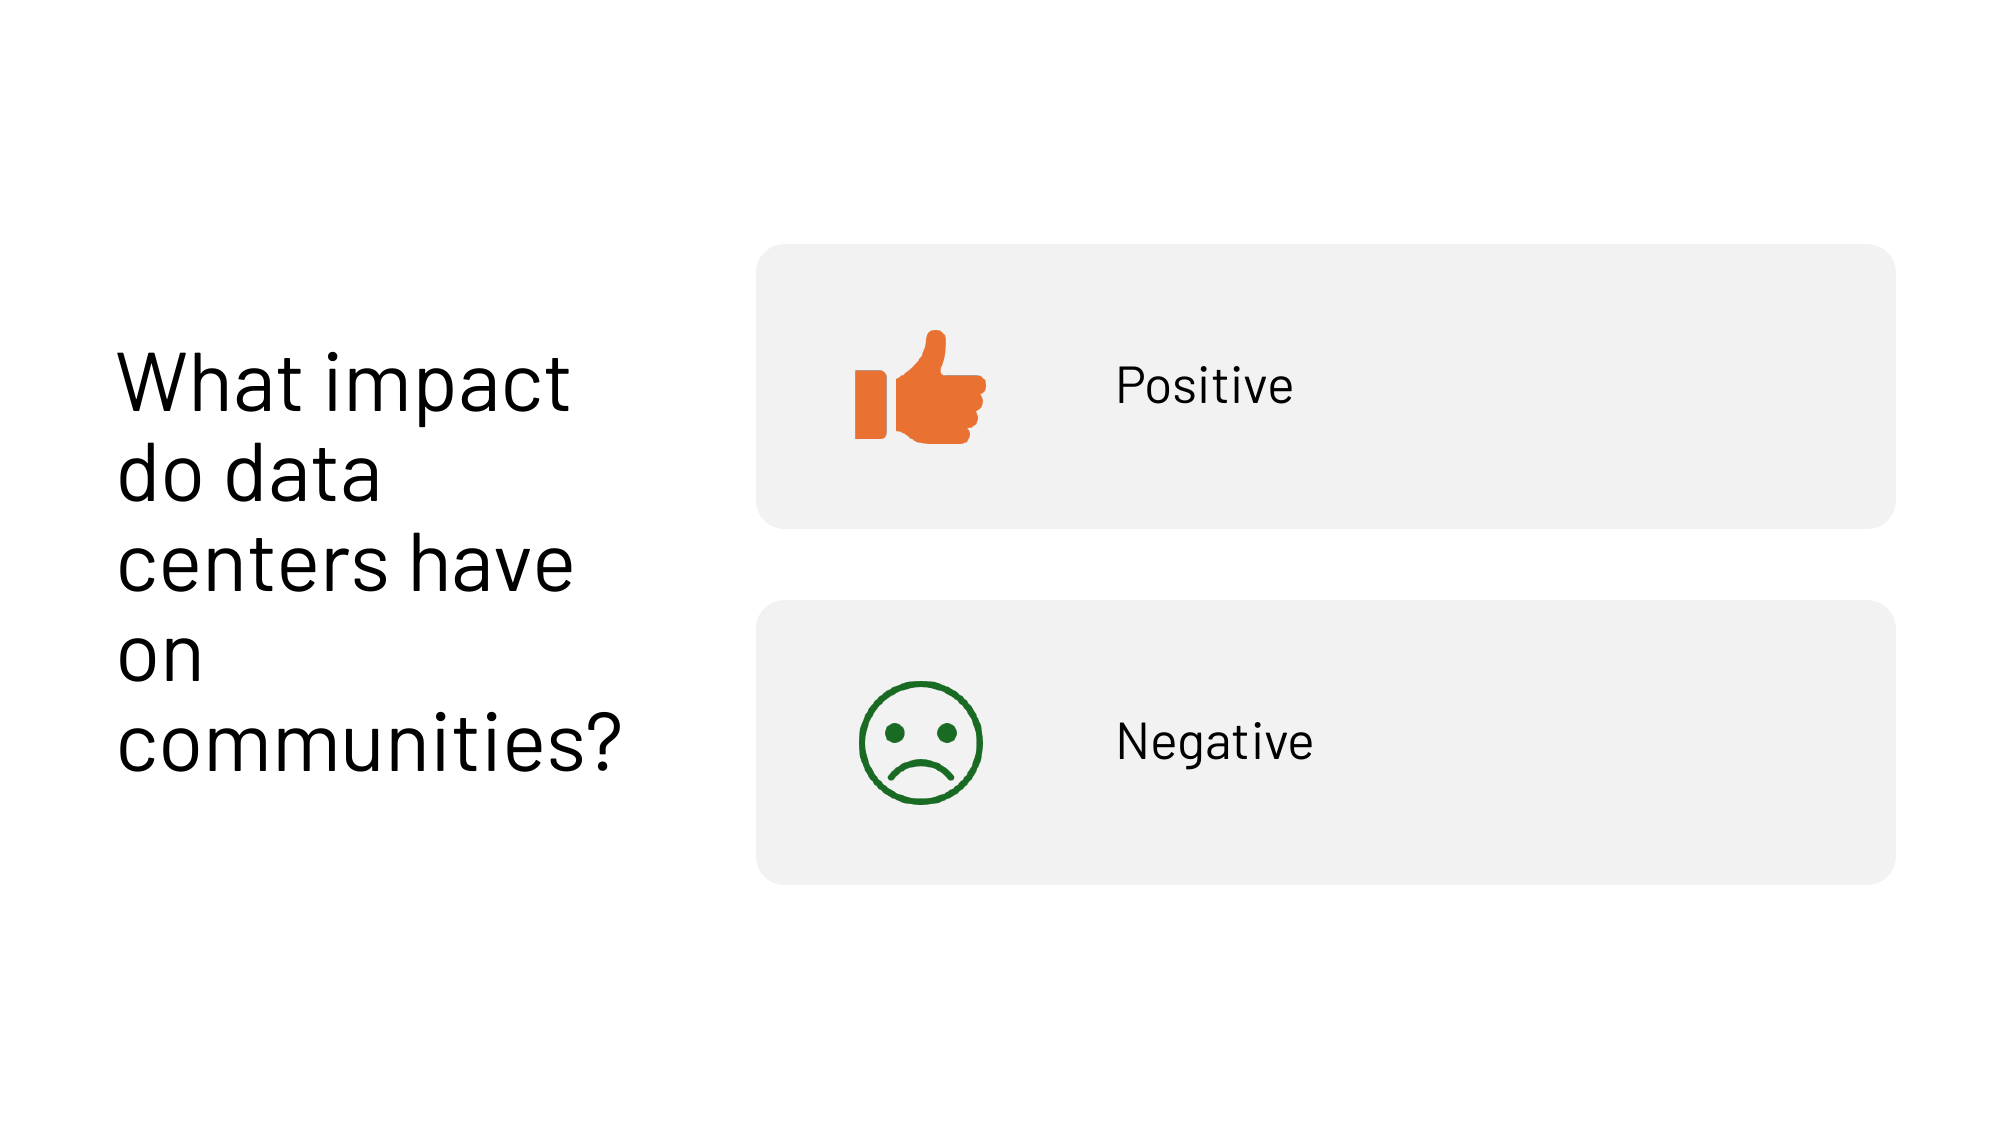

# What impact do data centers have on communities?
Positive
Negative